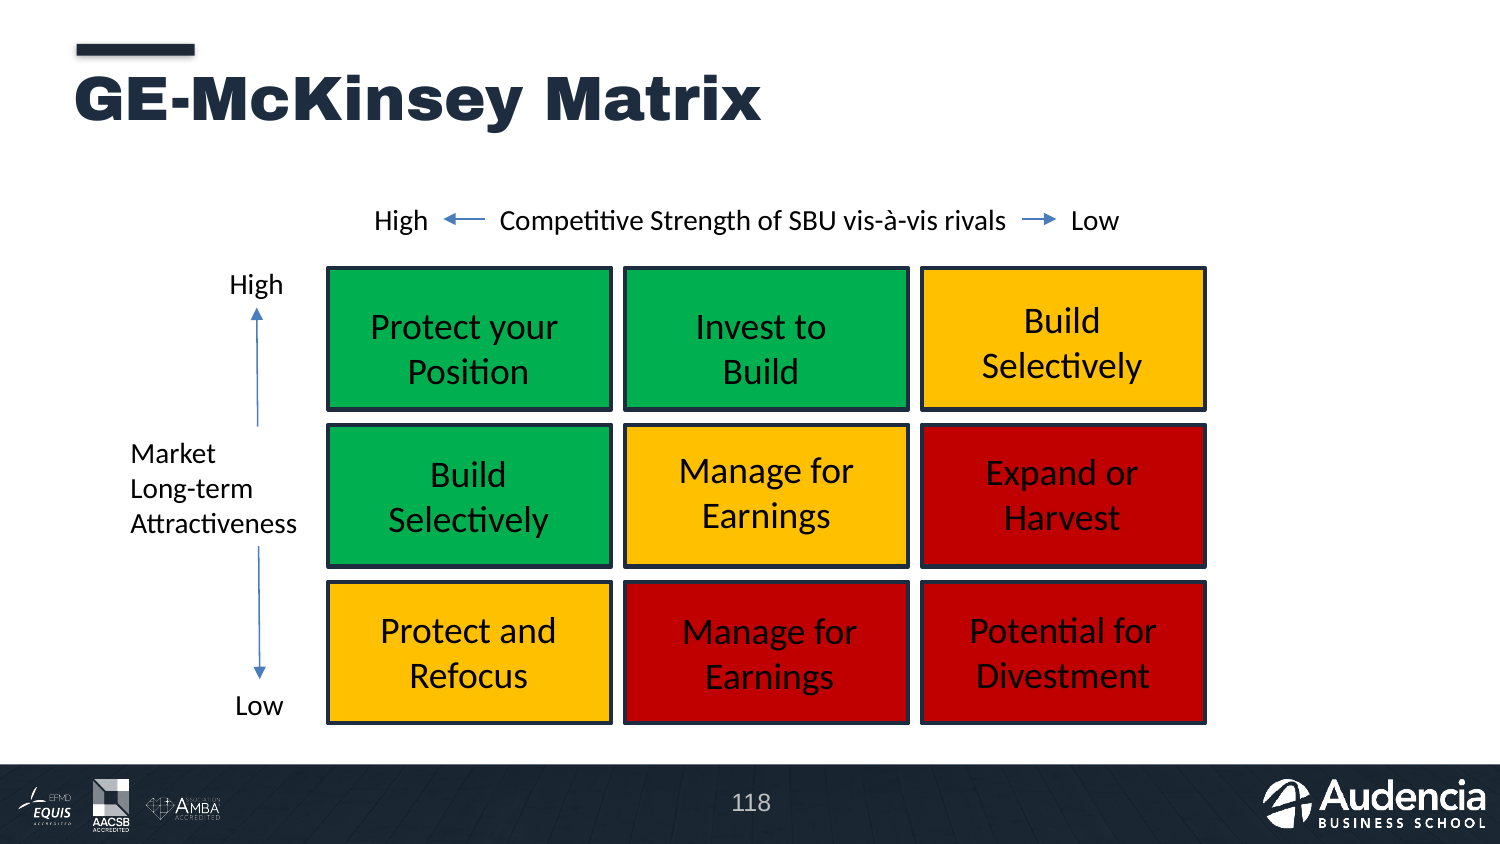

# GE-McKinsey Matrix

High
Competitive Strength of SBU vis-à-vis rivals
Low
High

Build Selectively
Protect your
Position
Invest to
Build
Market
Long-term
Attractiveness
Manage for
Earnings
Expand or
Harvest
Build
Selectively
Potential for
Divestment
Protect and
Refocus
Manage for
Earnings
Low
118